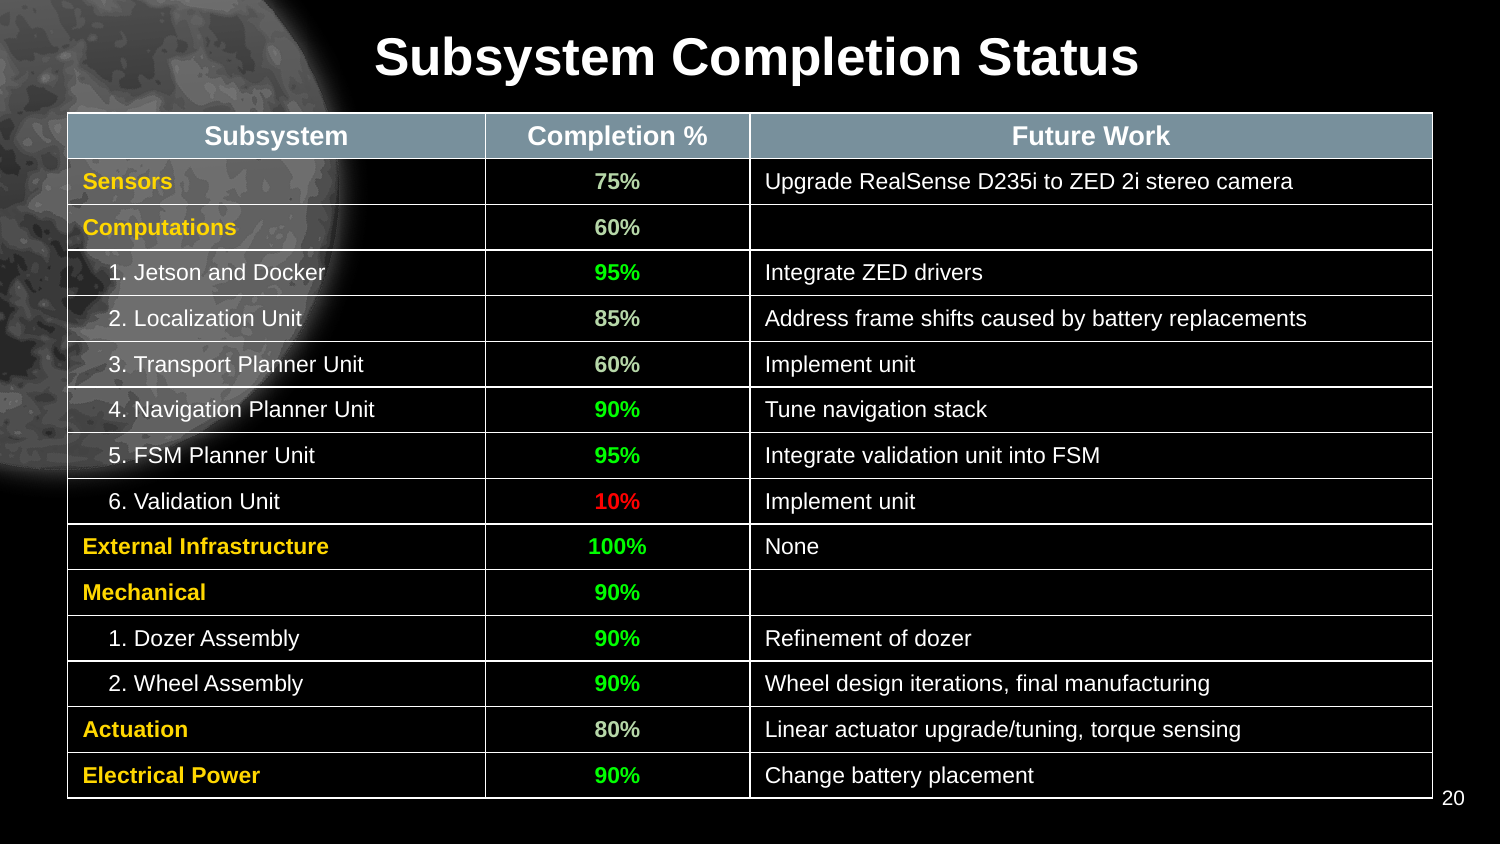

# Subsystem Completion Status
| Subsystem | Completion % | Future Work |
| --- | --- | --- |
| Sensors | 75% | Upgrade RealSense D235i to ZED 2i stereo camera |
| Computations | 60% |  |
| 1. Jetson and Docker | 95% | Integrate ZED drivers |
| 2. Localization Unit | 85% | Address frame shifts caused by battery replacements |
| 3. Transport Planner Unit | 60% | Implement unit |
| 4. Navigation Planner Unit | 90% | Tune navigation stack |
| 5. FSM Planner Unit | 95% | Integrate validation unit into FSM |
| 6. Validation Unit | 10% | Implement unit |
| External Infrastructure | 100% | None |
| Mechanical | 90% |  |
| 1. Dozer Assembly | 90% | Refinement of dozer |
| 2. Wheel Assembly | 90% | Wheel design iterations, final manufacturing |
| Actuation | 80% | Linear actuator upgrade/tuning, torque sensing |
| Electrical Power | 90% | Change battery placement |
20